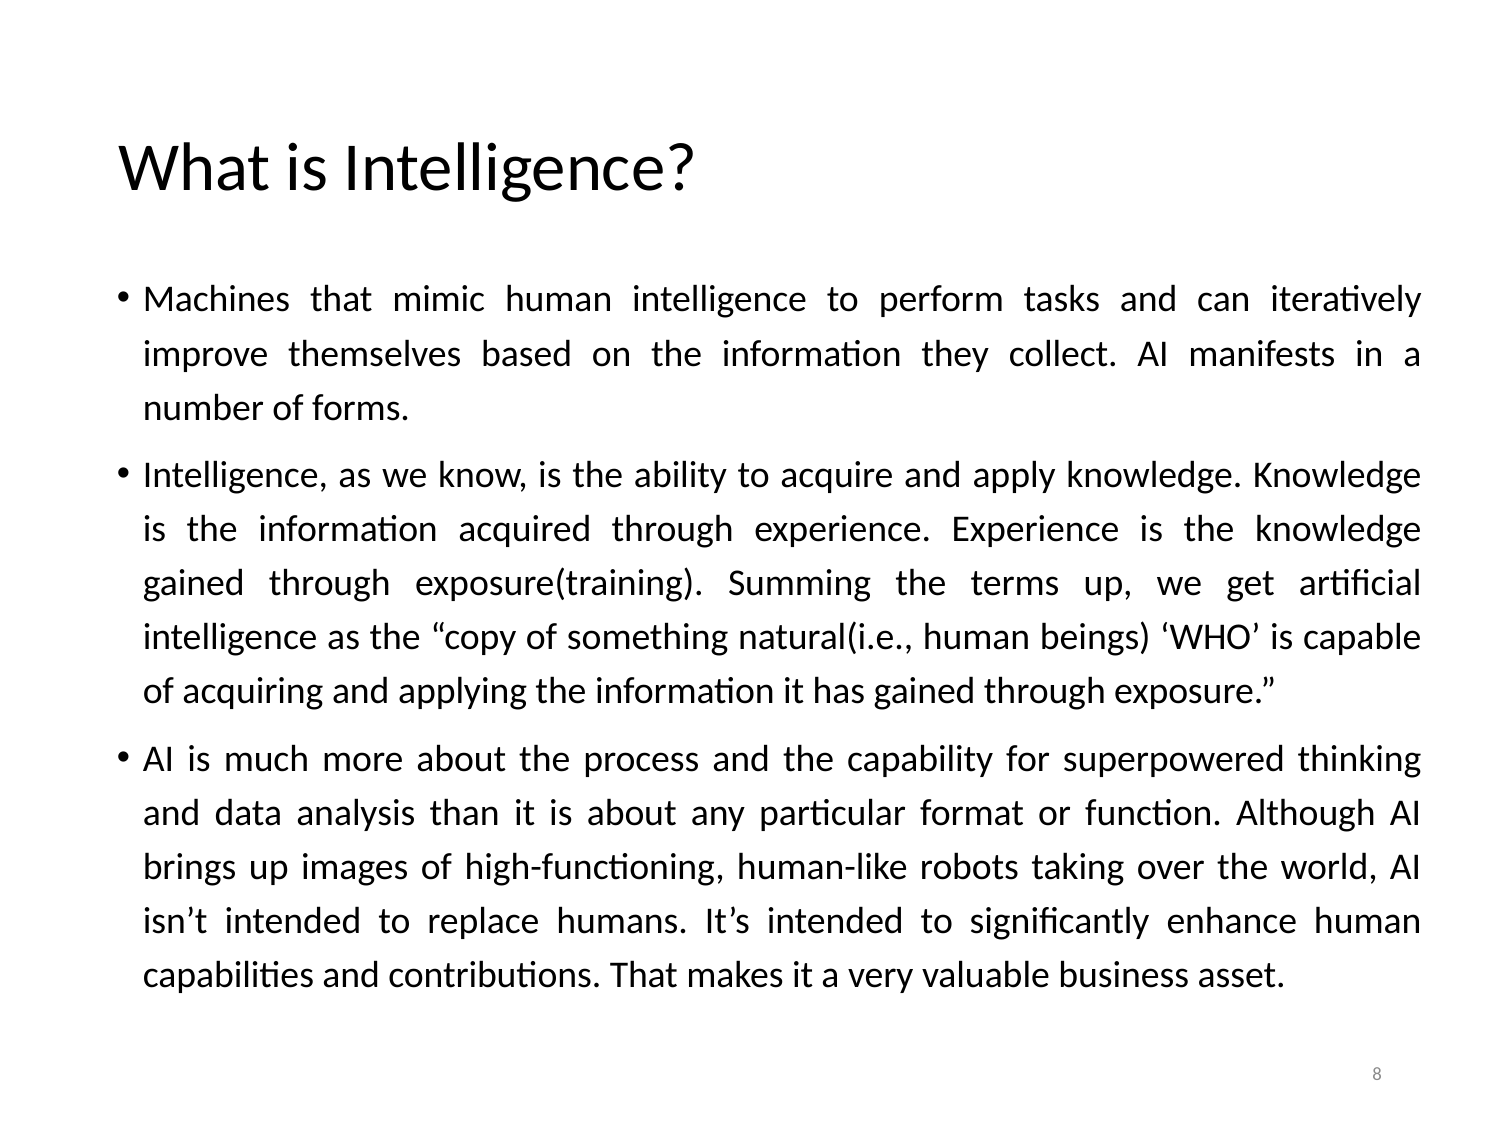

# What is Intelligence?
Machines that mimic human intelligence to perform tasks and can iteratively improve themselves based on the information they collect. AI manifests in a number of forms.
Intelligence, as we know, is the ability to acquire and apply knowledge. Knowledge is the information acquired through experience. Experience is the knowledge gained through exposure(training). Summing the terms up, we get artificial intelligence as the “copy of something natural(i.e., human beings) ‘WHO’ is capable of acquiring and applying the information it has gained through exposure.”
AI is much more about the process and the capability for superpowered thinking and data analysis than it is about any particular format or function. Although AI brings up images of high-functioning, human-like robots taking over the world, AI isn’t intended to replace humans. It’s intended to significantly enhance human capabilities and contributions. That makes it a very valuable business asset.
8